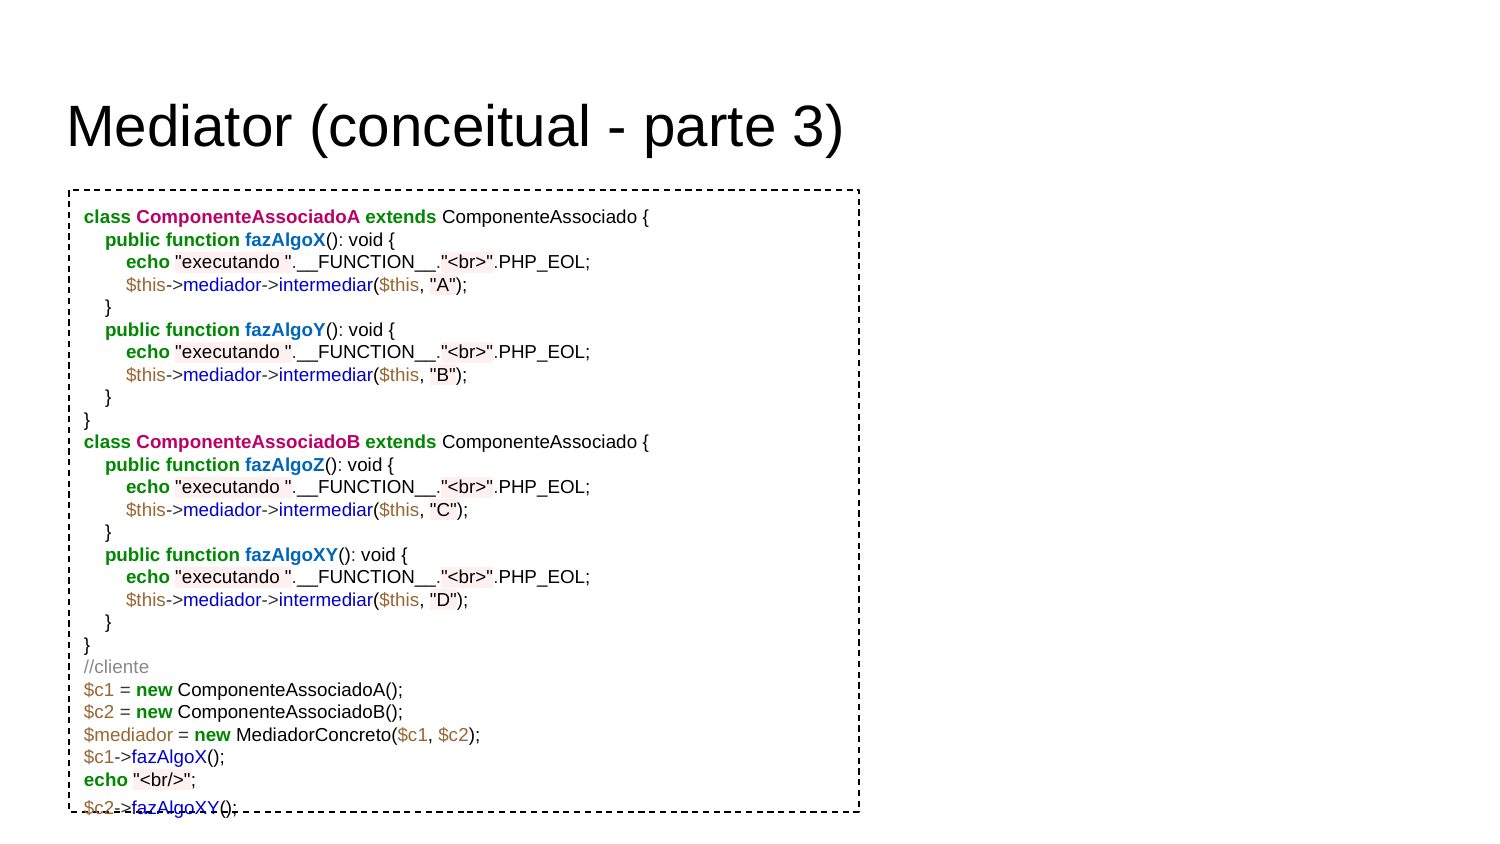

# Mediator (conceitual - parte 3)
class ComponenteAssociadoA extends ComponenteAssociado {
    public function fazAlgoX(): void {
        echo "executando ".__FUNCTION__."<br>".PHP_EOL;
        $this->mediador->intermediar($this, "A");
    }
    public function fazAlgoY(): void {
        echo "executando ".__FUNCTION__."<br>".PHP_EOL;
        $this->mediador->intermediar($this, "B");
    }
}
class ComponenteAssociadoB extends ComponenteAssociado {
    public function fazAlgoZ(): void {
        echo "executando ".__FUNCTION__."<br>".PHP_EOL;
        $this->mediador->intermediar($this, "C");
    }
    public function fazAlgoXY(): void {
        echo "executando ".__FUNCTION__."<br>".PHP_EOL;
        $this->mediador->intermediar($this, "D");
    }
}
//cliente
$c1 = new ComponenteAssociadoA();
$c2 = new ComponenteAssociadoB();
$mediador = new MediadorConcreto($c1, $c2);
$c1->fazAlgoX();
echo "<br/>";
$c2->fazAlgoXY();